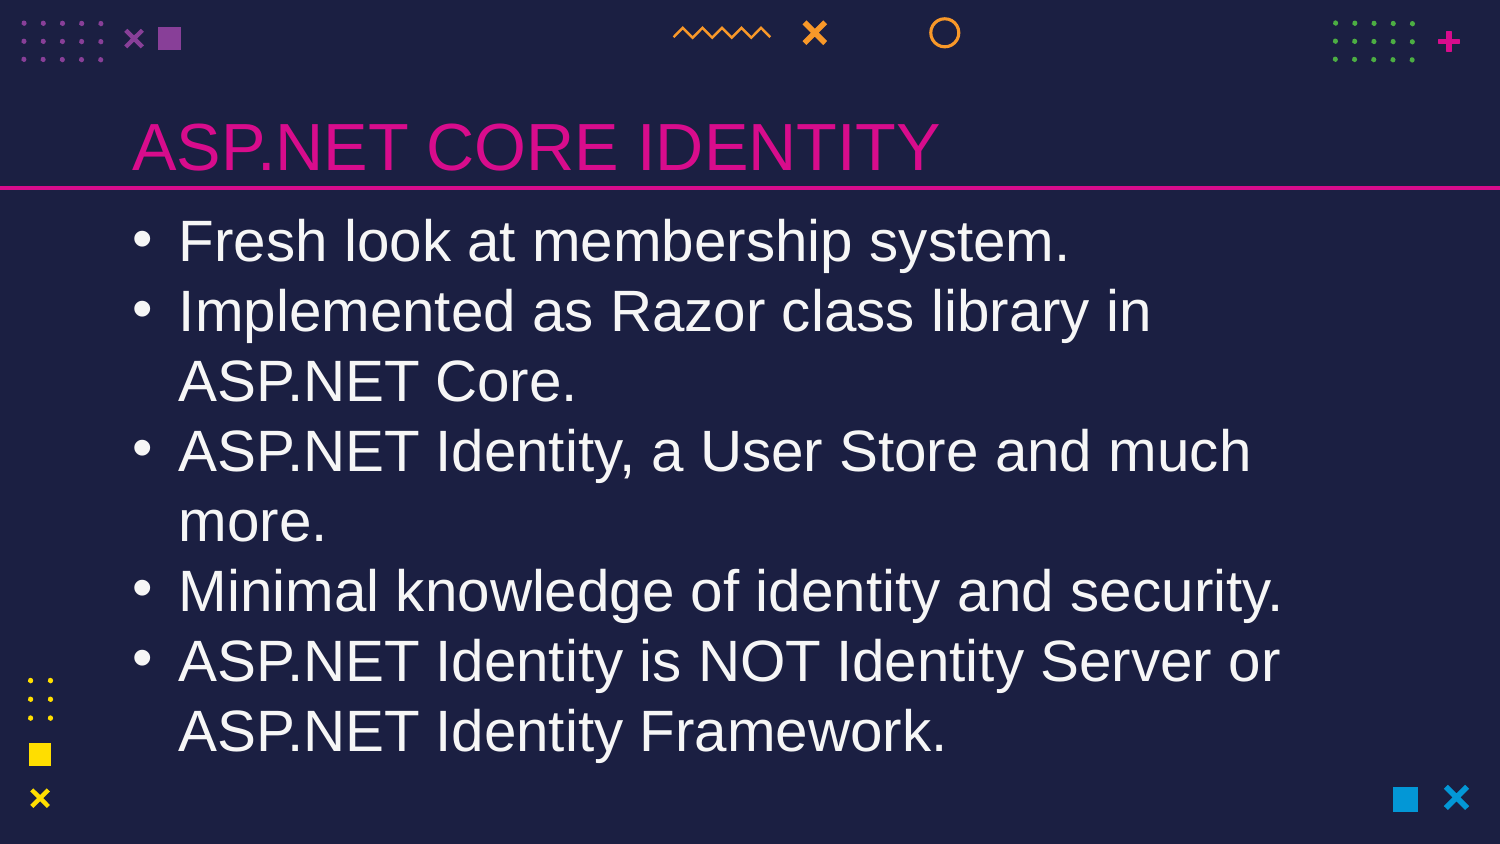

# ASP.NET CORE IDENTITY
Fresh look at membership system.
Implemented as Razor class library in ASP.NET Core.
ASP.NET Identity, a User Store and much more.
Minimal knowledge of identity and security.
ASP.NET Identity is NOT Identity Server or ASP.NET Identity Framework.